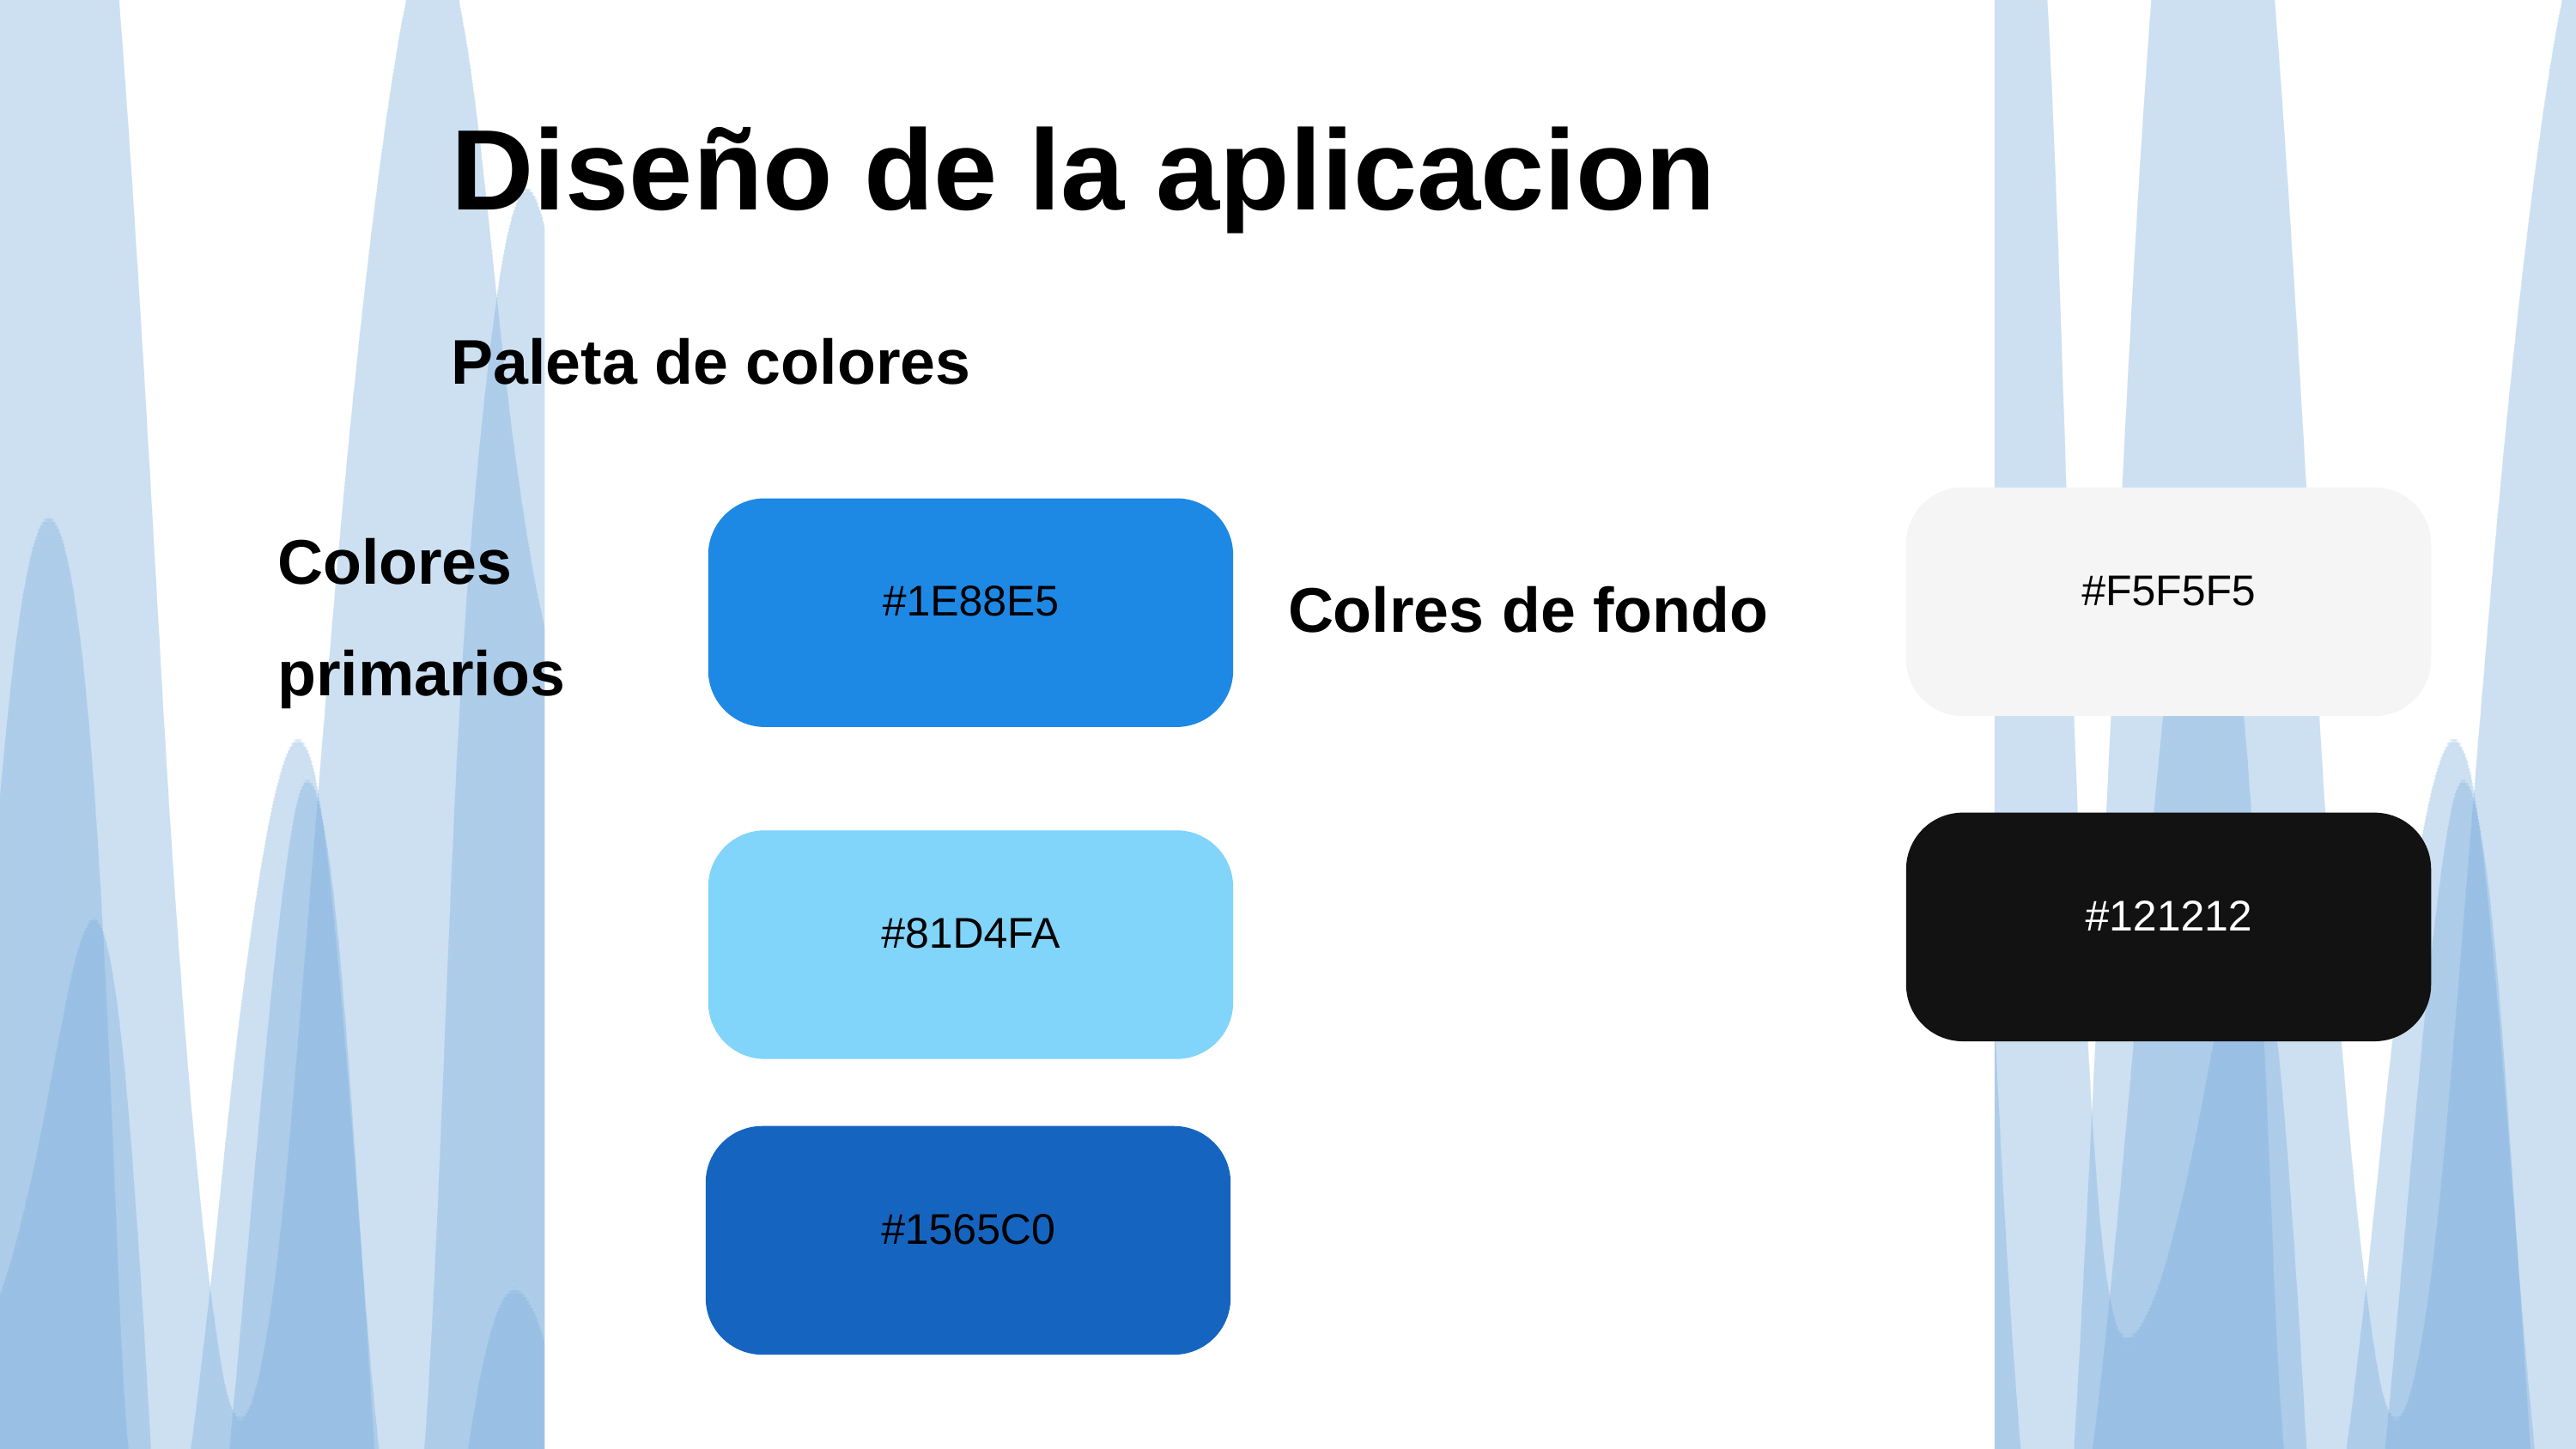

Diseño de la aplicacion
Paleta de colores
Colores primarios

#F5F5F5

#1E88E5
Colres de fondo

#121212

#81D4FA

#1565C0